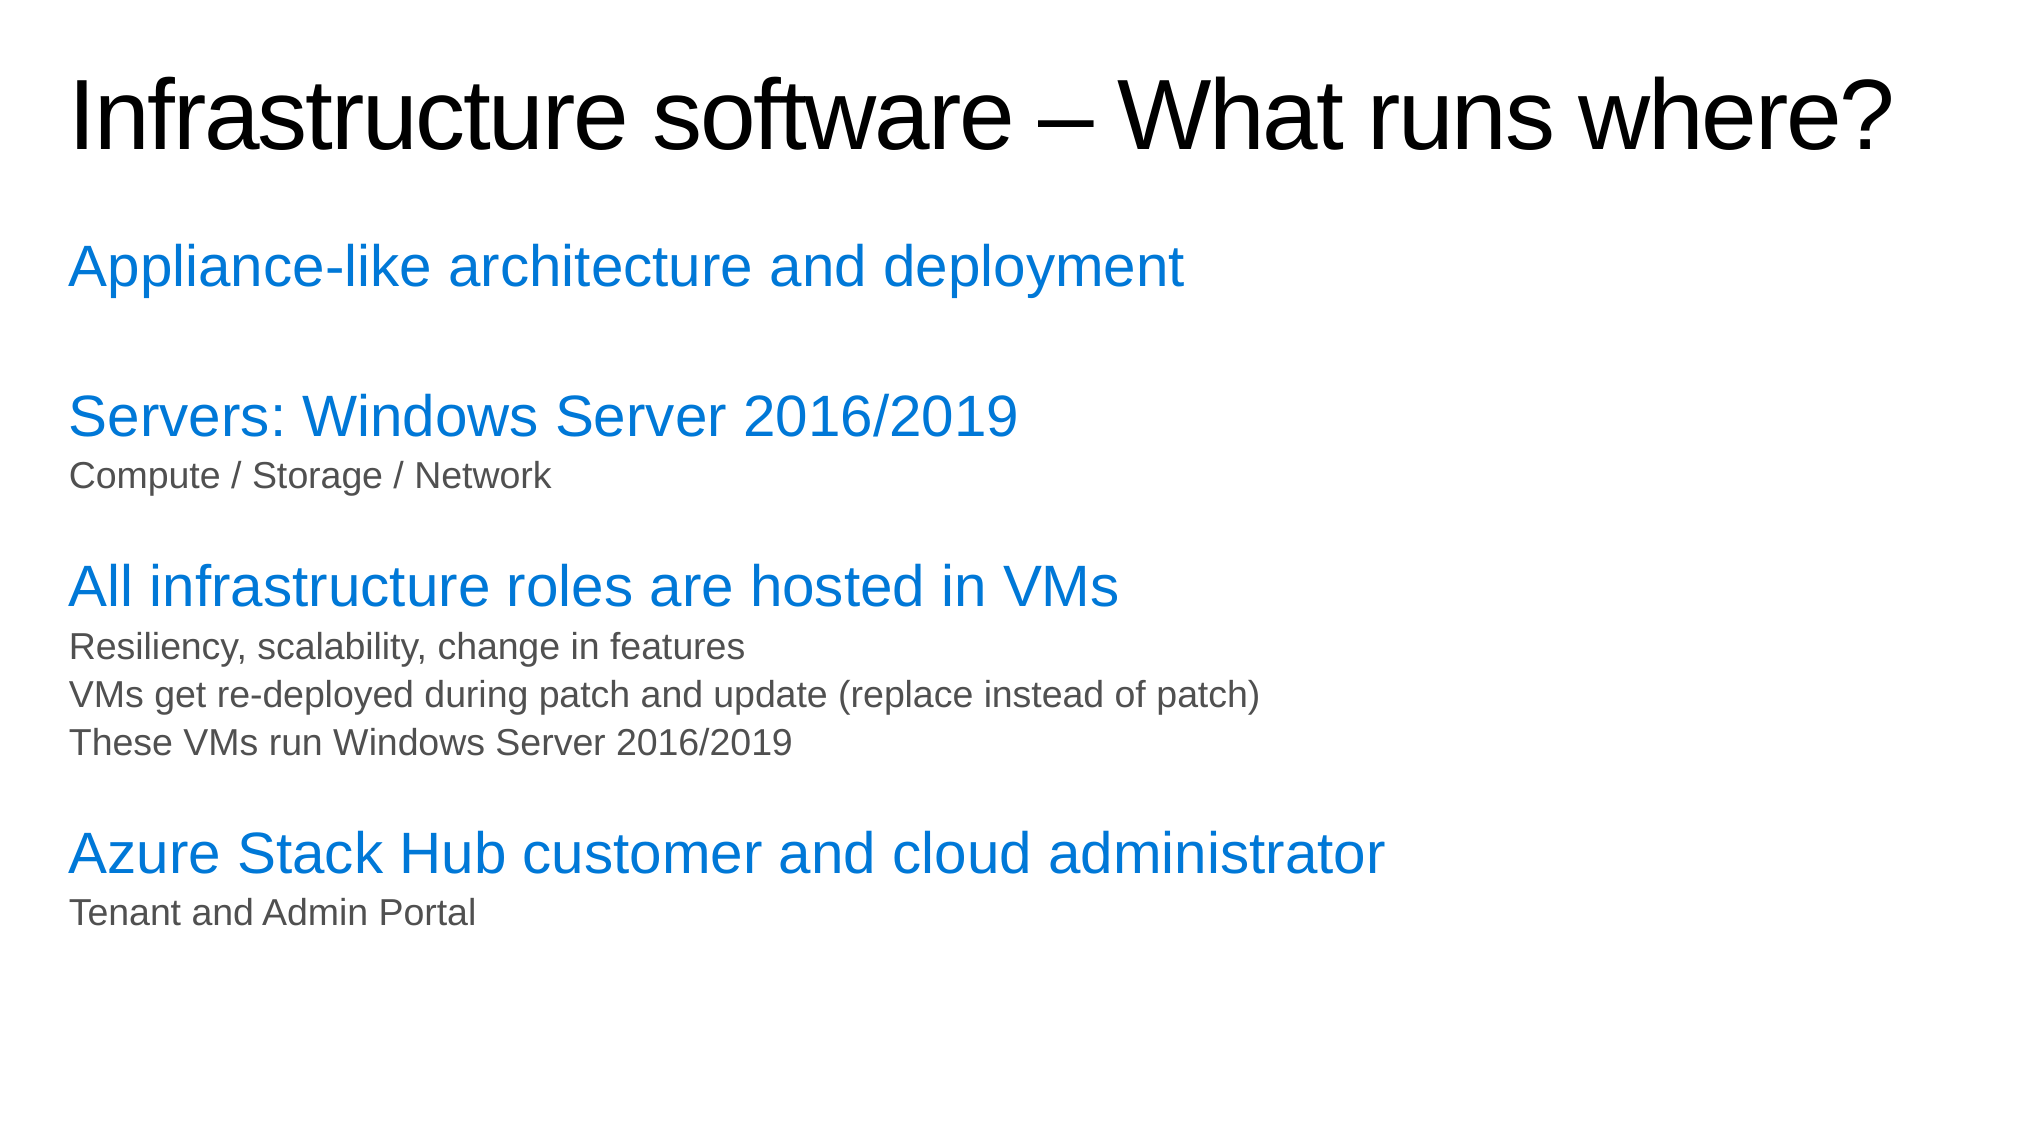

# Infrastructure software – What runs where?
Appliance-like architecture and deployment

Servers: Windows Server 2016/2019
Compute / Storage / Network

All infrastructure roles are hosted in VMs
Resiliency, scalability, change in features
VMs get re-deployed during patch and update (replace instead of patch)
These VMs run Windows Server 2016/2019

Azure Stack Hub customer and cloud administrator
Tenant and Admin Portal